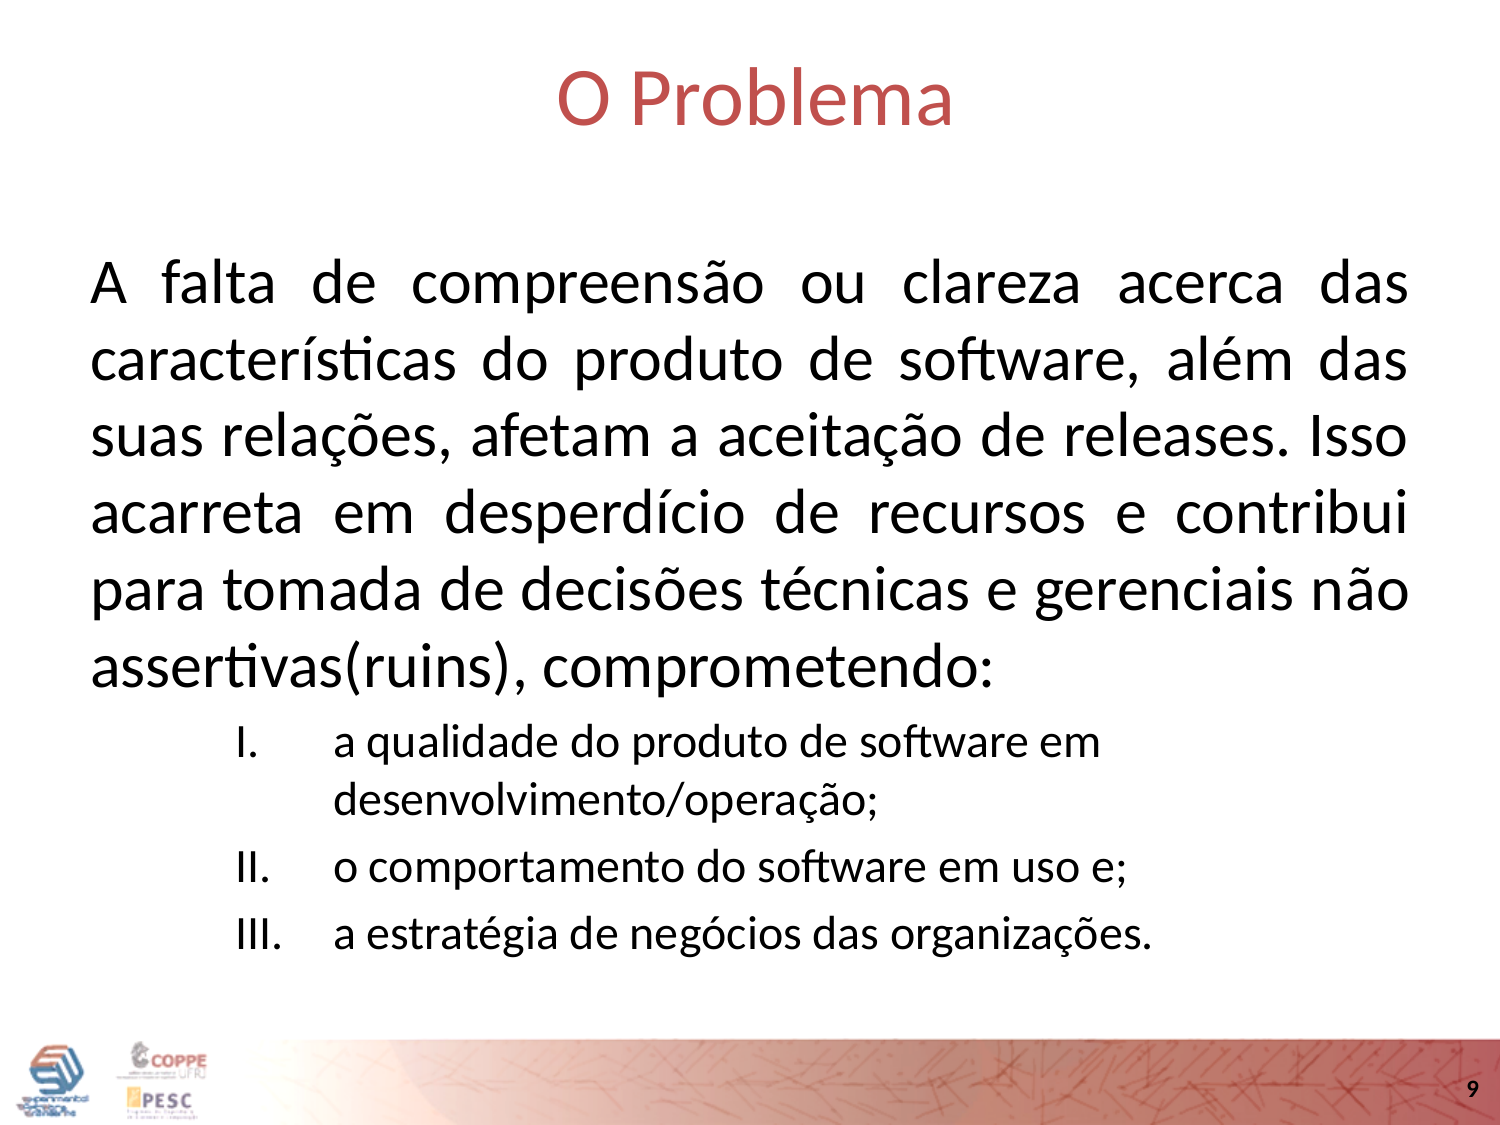

O Problema

A falta de compreensão ou clareza acerca das características do produto de software, além das suas relações, afetam a aceitação de releases. Isso acarreta em desperdício de recursos e contribui para tomada de decisões técnicas e gerenciais não assertivas(ruins), comprometendo:
a qualidade do produto de software em desenvolvimento/operação;
o comportamento do software em uso e;
a estratégia de negócios das organizações.